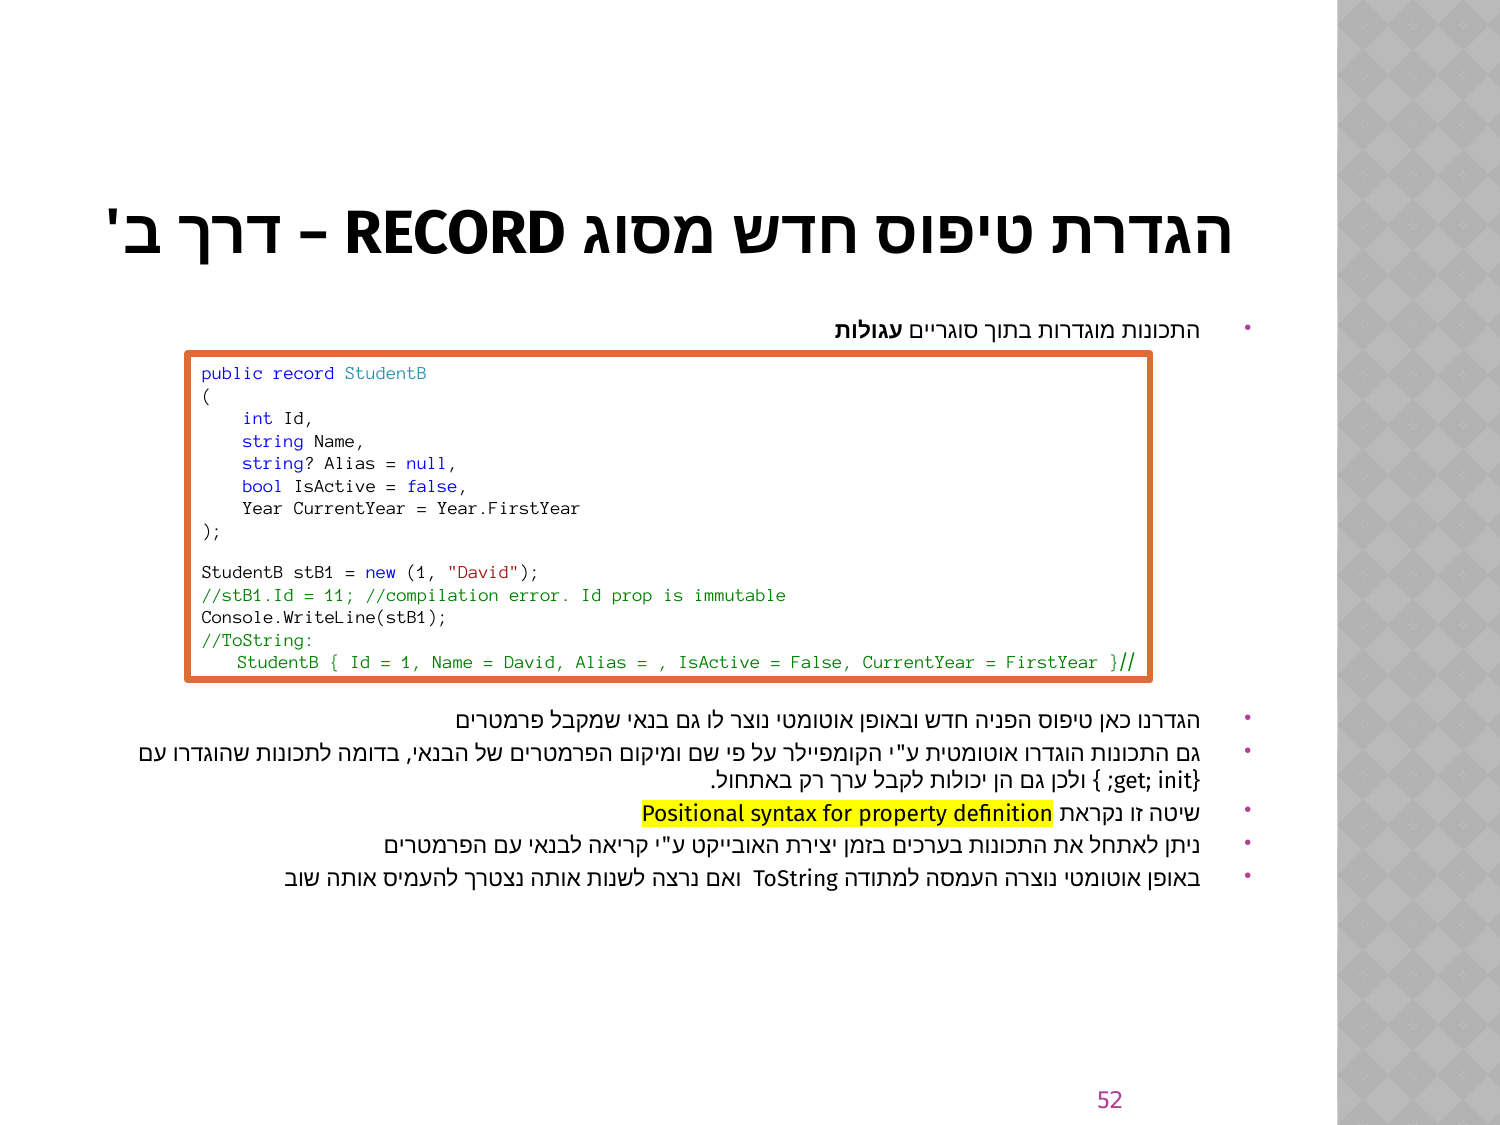

# הגדרת טיפוס חדש מסוג record – דרך ב'
התכונות מוגדרות בתוך סוגריים עגולות

הגדרנו כאן טיפוס הפניה חדש ובאופן אוטומטי נוצר לו גם בנאי שמקבל פרמטרים
גם התכונות הוגדרו אוטומטית ע"י הקומפיילר על פי שם ומיקום הפרמטרים של הבנאי, בדומה לתכונות שהוגדרו עם {get; init; } ולכן גם הן יכולות לקבל ערך רק באתחול.
שיטה זו נקראת Positional syntax for property definition
ניתן לאתחל את התכונות בערכים בזמן יצירת האובייקט ע"י קריאה לבנאי עם הפרמטרים
באופן אוטומטי נוצרה העמסה למתודה ToString  ואם נרצה לשנות אותה נצטרך להעמיס אותה שוב
public record StudentB
(
    int Id,
    string Name,
    string? Alias = null,
    bool IsActive = false,
    Year CurrentYear = Year.FirstYear
);
StudentB stB1 = new (1, "David");
//stB1.Id = 11; //compilation error. Id prop is immutable
Console.WriteLine(stB1);
//ToString:
//StudentB { Id = 1, Name = David, Alias = , IsActive = False, CurrentYear = FirstYear }
52